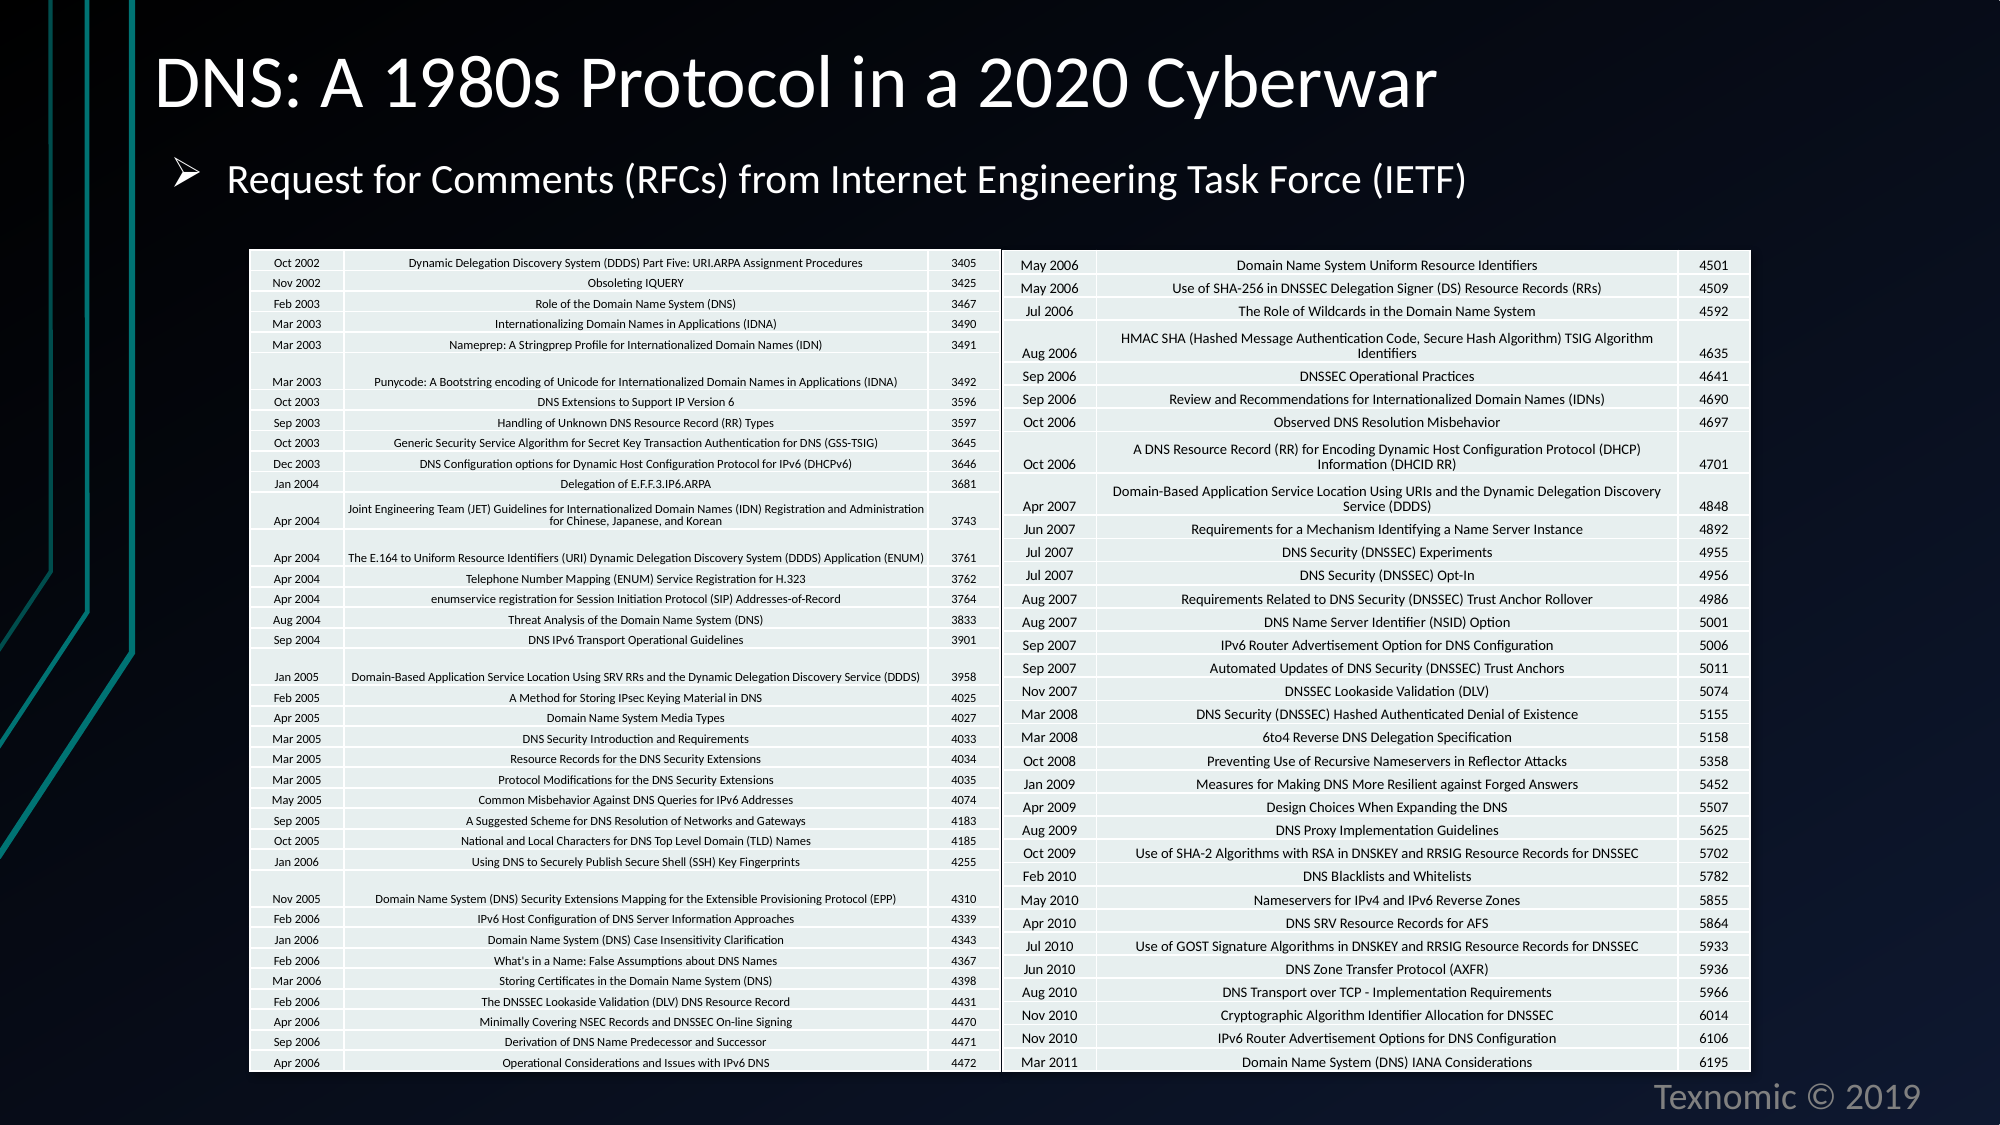

# DNS: A 1980s Protocol in a 2020 Cyberwar
Request for Comments (RFCs) from Internet Engineering Task Force (IETF)
| Oct 2002 | Dynamic Delegation Discovery System (DDDS) Part Five: URI.ARPA Assignment Procedures | 3405 |
| --- | --- | --- |
| Nov 2002 | Obsoleting IQUERY | 3425 |
| Feb 2003 | Role of the Domain Name System (DNS) | 3467 |
| Mar 2003 | Internationalizing Domain Names in Applications (IDNA) | 3490 |
| Mar 2003 | Nameprep: A Stringprep Profile for Internationalized Domain Names (IDN) | 3491 |
| Mar 2003 | Punycode: A Bootstring encoding of Unicode for Internationalized Domain Names in Applications (IDNA) | 3492 |
| Oct 2003 | DNS Extensions to Support IP Version 6 | 3596 |
| Sep 2003 | Handling of Unknown DNS Resource Record (RR) Types | 3597 |
| Oct 2003 | Generic Security Service Algorithm for Secret Key Transaction Authentication for DNS (GSS-TSIG) | 3645 |
| Dec 2003 | DNS Configuration options for Dynamic Host Configuration Protocol for IPv6 (DHCPv6) | 3646 |
| Jan 2004 | Delegation of E.F.F.3.IP6.ARPA | 3681 |
| Apr 2004 | Joint Engineering Team (JET) Guidelines for Internationalized Domain Names (IDN) Registration and Administration for Chinese, Japanese, and Korean | 3743 |
| Apr 2004 | The E.164 to Uniform Resource Identifiers (URI) Dynamic Delegation Discovery System (DDDS) Application (ENUM) | 3761 |
| Apr 2004 | Telephone Number Mapping (ENUM) Service Registration for H.323 | 3762 |
| Apr 2004 | enumservice registration for Session Initiation Protocol (SIP) Addresses-of-Record | 3764 |
| Aug 2004 | Threat Analysis of the Domain Name System (DNS) | 3833 |
| Sep 2004 | DNS IPv6 Transport Operational Guidelines | 3901 |
| Jan 2005 | Domain-Based Application Service Location Using SRV RRs and the Dynamic Delegation Discovery Service (DDDS) | 3958 |
| Feb 2005 | A Method for Storing IPsec Keying Material in DNS | 4025 |
| Apr 2005 | Domain Name System Media Types | 4027 |
| Mar 2005 | DNS Security Introduction and Requirements | 4033 |
| Mar 2005 | Resource Records for the DNS Security Extensions | 4034 |
| Mar 2005 | Protocol Modifications for the DNS Security Extensions | 4035 |
| May 2005 | Common Misbehavior Against DNS Queries for IPv6 Addresses | 4074 |
| Sep 2005 | A Suggested Scheme for DNS Resolution of Networks and Gateways | 4183 |
| Oct 2005 | National and Local Characters for DNS Top Level Domain (TLD) Names | 4185 |
| Jan 2006 | Using DNS to Securely Publish Secure Shell (SSH) Key Fingerprints | 4255 |
| Nov 2005 | Domain Name System (DNS) Security Extensions Mapping for the Extensible Provisioning Protocol (EPP) | 4310 |
| Feb 2006 | IPv6 Host Configuration of DNS Server Information Approaches | 4339 |
| Jan 2006 | Domain Name System (DNS) Case Insensitivity Clarification | 4343 |
| Feb 2006 | What's in a Name: False Assumptions about DNS Names | 4367 |
| Mar 2006 | Storing Certificates in the Domain Name System (DNS) | 4398 |
| Feb 2006 | The DNSSEC Lookaside Validation (DLV) DNS Resource Record | 4431 |
| Apr 2006 | Minimally Covering NSEC Records and DNSSEC On-line Signing | 4470 |
| Sep 2006 | Derivation of DNS Name Predecessor and Successor | 4471 |
| Apr 2006 | Operational Considerations and Issues with IPv6 DNS | 4472 |
| May 2006 | Domain Name System Uniform Resource Identifiers | 4501 |
| --- | --- | --- |
| May 2006 | Use of SHA-256 in DNSSEC Delegation Signer (DS) Resource Records (RRs) | 4509 |
| Jul 2006 | The Role of Wildcards in the Domain Name System | 4592 |
| Aug 2006 | HMAC SHA (Hashed Message Authentication Code, Secure Hash Algorithm) TSIG Algorithm Identifiers | 4635 |
| Sep 2006 | DNSSEC Operational Practices | 4641 |
| Sep 2006 | Review and Recommendations for Internationalized Domain Names (IDNs) | 4690 |
| Oct 2006 | Observed DNS Resolution Misbehavior | 4697 |
| Oct 2006 | A DNS Resource Record (RR) for Encoding Dynamic Host Configuration Protocol (DHCP) Information (DHCID RR) | 4701 |
| Apr 2007 | Domain-Based Application Service Location Using URIs and the Dynamic Delegation Discovery Service (DDDS) | 4848 |
| Jun 2007 | Requirements for a Mechanism Identifying a Name Server Instance | 4892 |
| Jul 2007 | DNS Security (DNSSEC) Experiments | 4955 |
| Jul 2007 | DNS Security (DNSSEC) Opt-In | 4956 |
| Aug 2007 | Requirements Related to DNS Security (DNSSEC) Trust Anchor Rollover | 4986 |
| Aug 2007 | DNS Name Server Identifier (NSID) Option | 5001 |
| Sep 2007 | IPv6 Router Advertisement Option for DNS Configuration | 5006 |
| Sep 2007 | Automated Updates of DNS Security (DNSSEC) Trust Anchors | 5011 |
| Nov 2007 | DNSSEC Lookaside Validation (DLV) | 5074 |
| Mar 2008 | DNS Security (DNSSEC) Hashed Authenticated Denial of Existence | 5155 |
| Mar 2008 | 6to4 Reverse DNS Delegation Specification | 5158 |
| Oct 2008 | Preventing Use of Recursive Nameservers in Reflector Attacks | 5358 |
| Jan 2009 | Measures for Making DNS More Resilient against Forged Answers | 5452 |
| Apr 2009 | Design Choices When Expanding the DNS | 5507 |
| Aug 2009 | DNS Proxy Implementation Guidelines | 5625 |
| Oct 2009 | Use of SHA-2 Algorithms with RSA in DNSKEY and RRSIG Resource Records for DNSSEC | 5702 |
| Feb 2010 | DNS Blacklists and Whitelists | 5782 |
| May 2010 | Nameservers for IPv4 and IPv6 Reverse Zones | 5855 |
| Apr 2010 | DNS SRV Resource Records for AFS | 5864 |
| Jul 2010 | Use of GOST Signature Algorithms in DNSKEY and RRSIG Resource Records for DNSSEC | 5933 |
| Jun 2010 | DNS Zone Transfer Protocol (AXFR) | 5936 |
| Aug 2010 | DNS Transport over TCP - Implementation Requirements | 5966 |
| Nov 2010 | Cryptographic Algorithm Identifier Allocation for DNSSEC | 6014 |
| Nov 2010 | IPv6 Router Advertisement Options for DNS Configuration | 6106 |
| Mar 2011 | Domain Name System (DNS) IANA Considerations | 6195 |
Texnomic © 2019